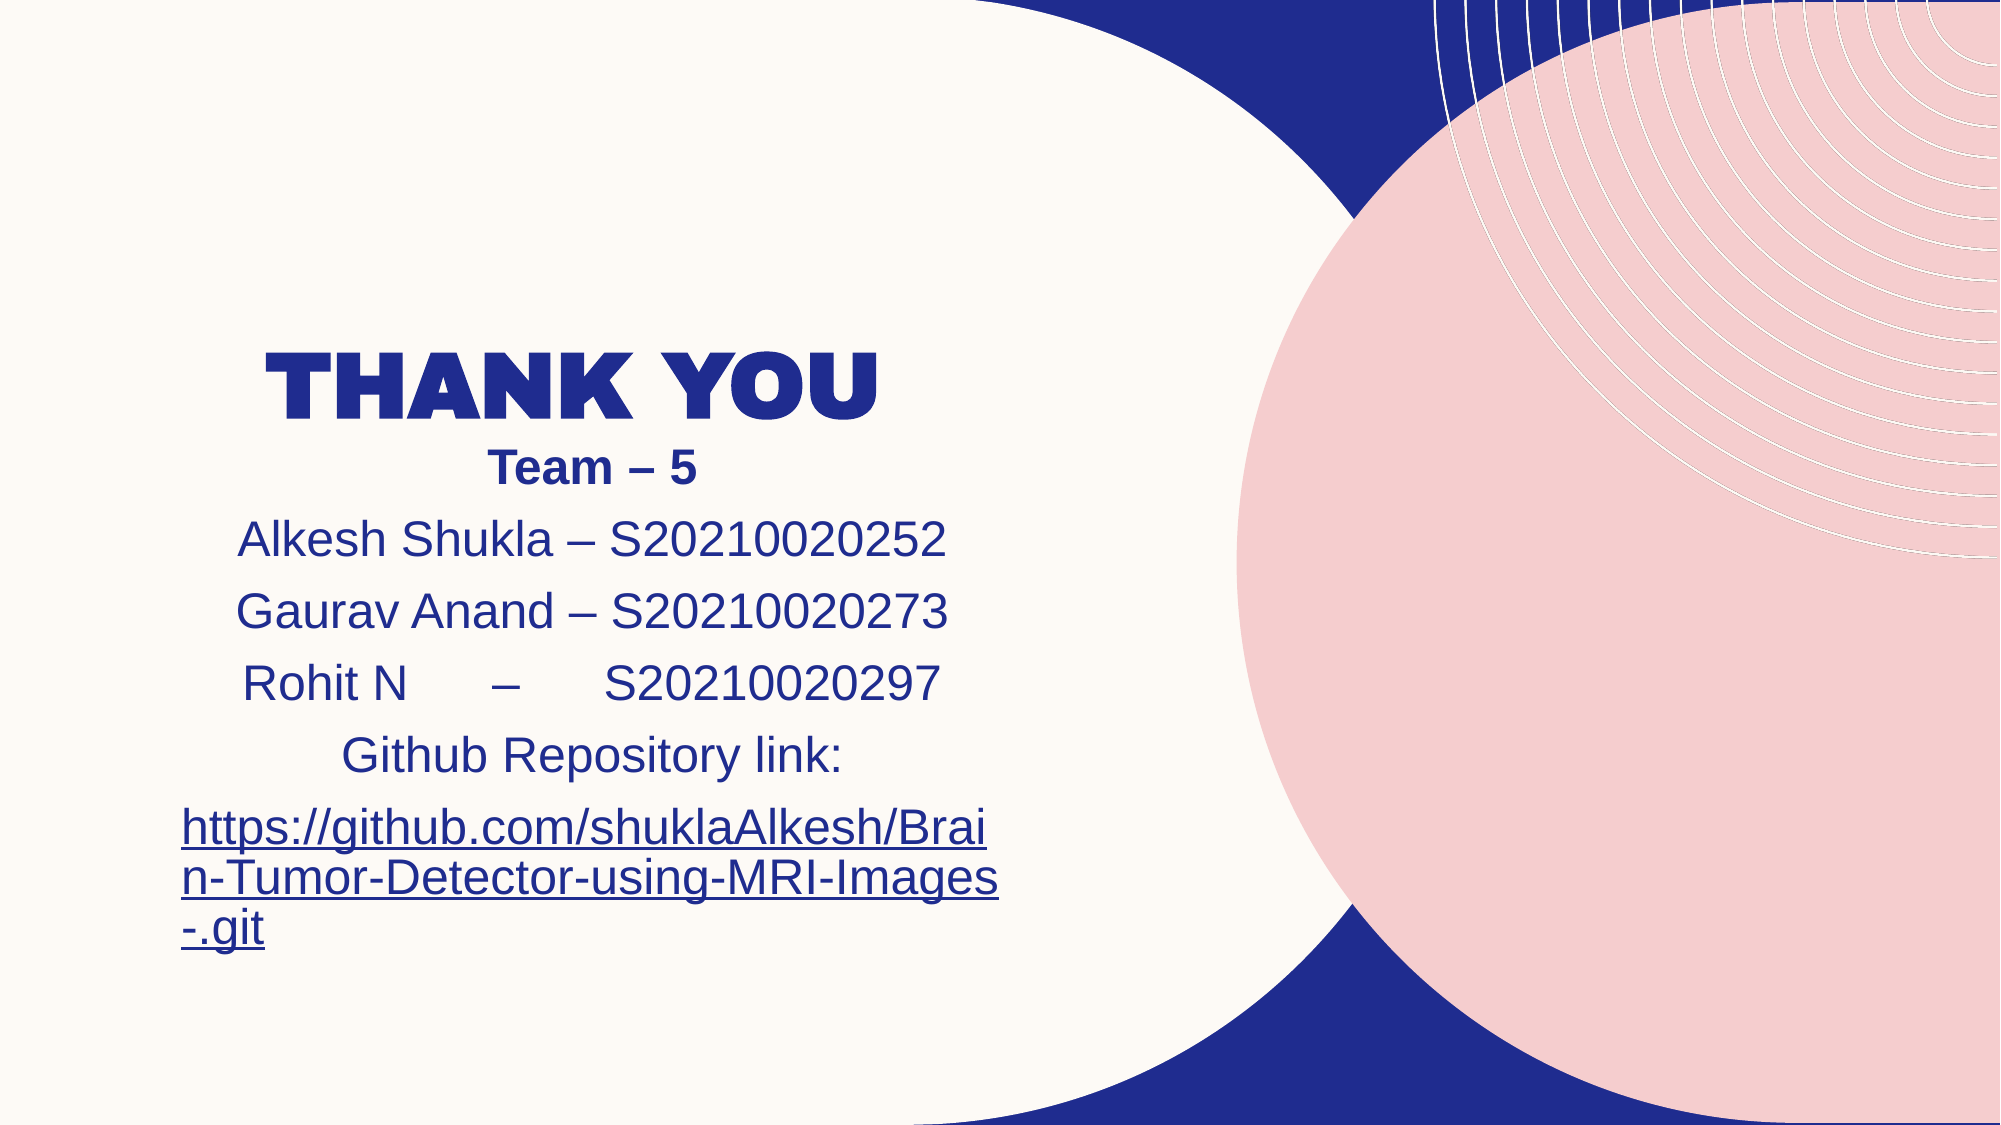

# THANK YOU
Team – 5
Alkesh Shukla – S20210020252
Gaurav Anand – S20210020273
Rohit N      –      S20210020297
Github Repository link:
https://github.com/shuklaAlkesh/Brain-Tumor-Detector-using-MRI-Images-.git